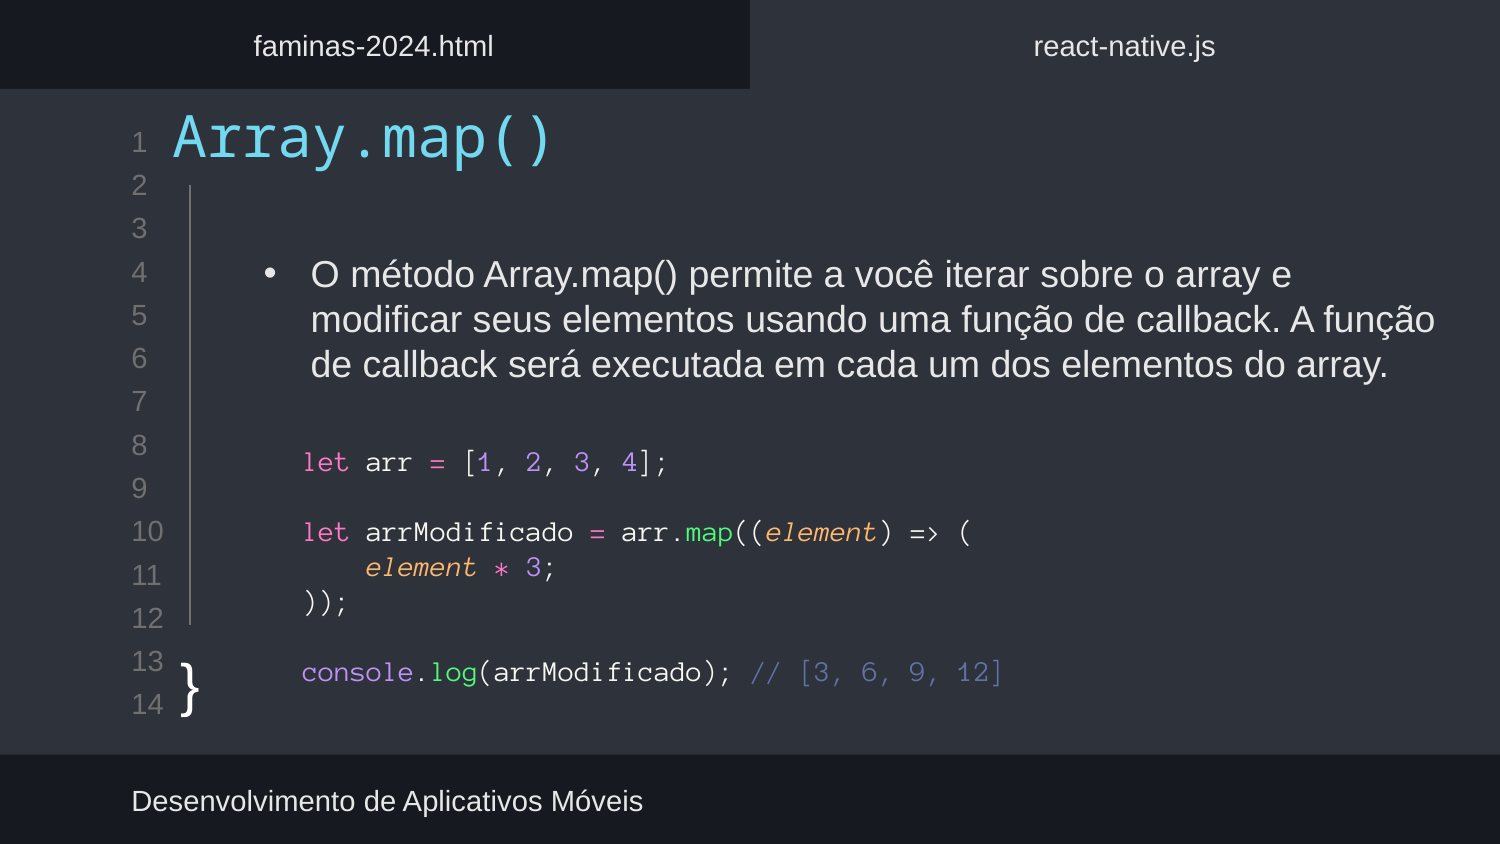

faminas-2024.html
react-native.js
Array.map()
}
O método Array.map() permite a você iterar sobre o array e modificar seus elementos usando uma função de callback. A função de callback será executada em cada um dos elementos do array.
let arr = [1, 2, 3, 4];
let arrModificado = arr.map((element) => (
    element * 3;
));
console.log(arrModificado); // [3, 6, 9, 12]
Desenvolvimento de Aplicativos Móveis